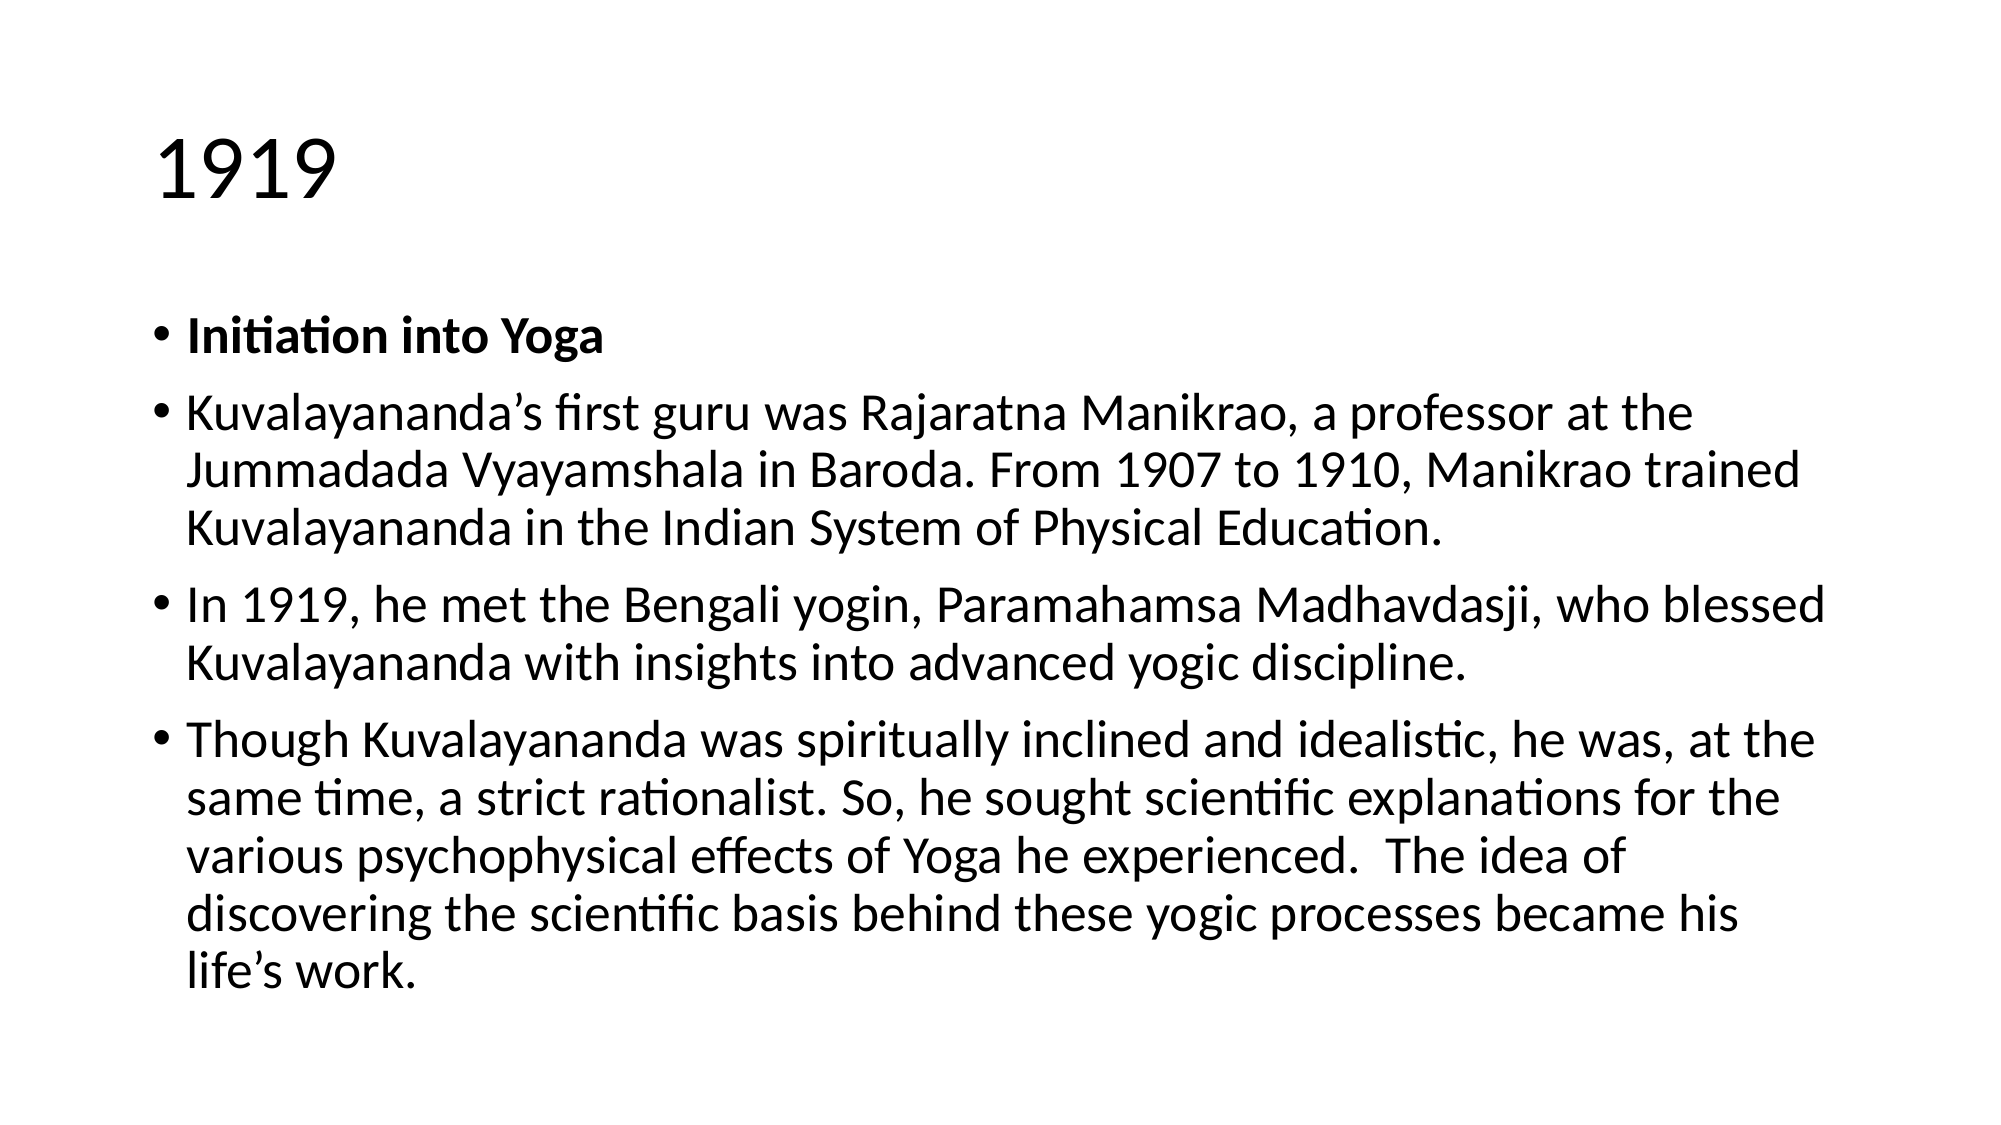

# 1919
Initiation into Yoga
Kuvalayananda’s first guru was Rajaratna Manikrao, a professor at the Jummadada Vyayamshala in Baroda. From 1907 to 1910, Manikrao trained Kuvalayananda in the Indian System of Physical Education.
In 1919, he met the Bengali yogin, Paramahamsa Madhavdasji, who blessed Kuvalayananda with insights into advanced yogic discipline.
Though Kuvalayananda was spiritually inclined and idealistic, he was, at the same time, a strict rationalist. So, he sought scientific explanations for the various psychophysical effects of Yoga he experienced.  The idea of discovering the scientific basis behind these yogic processes became his life’s work.